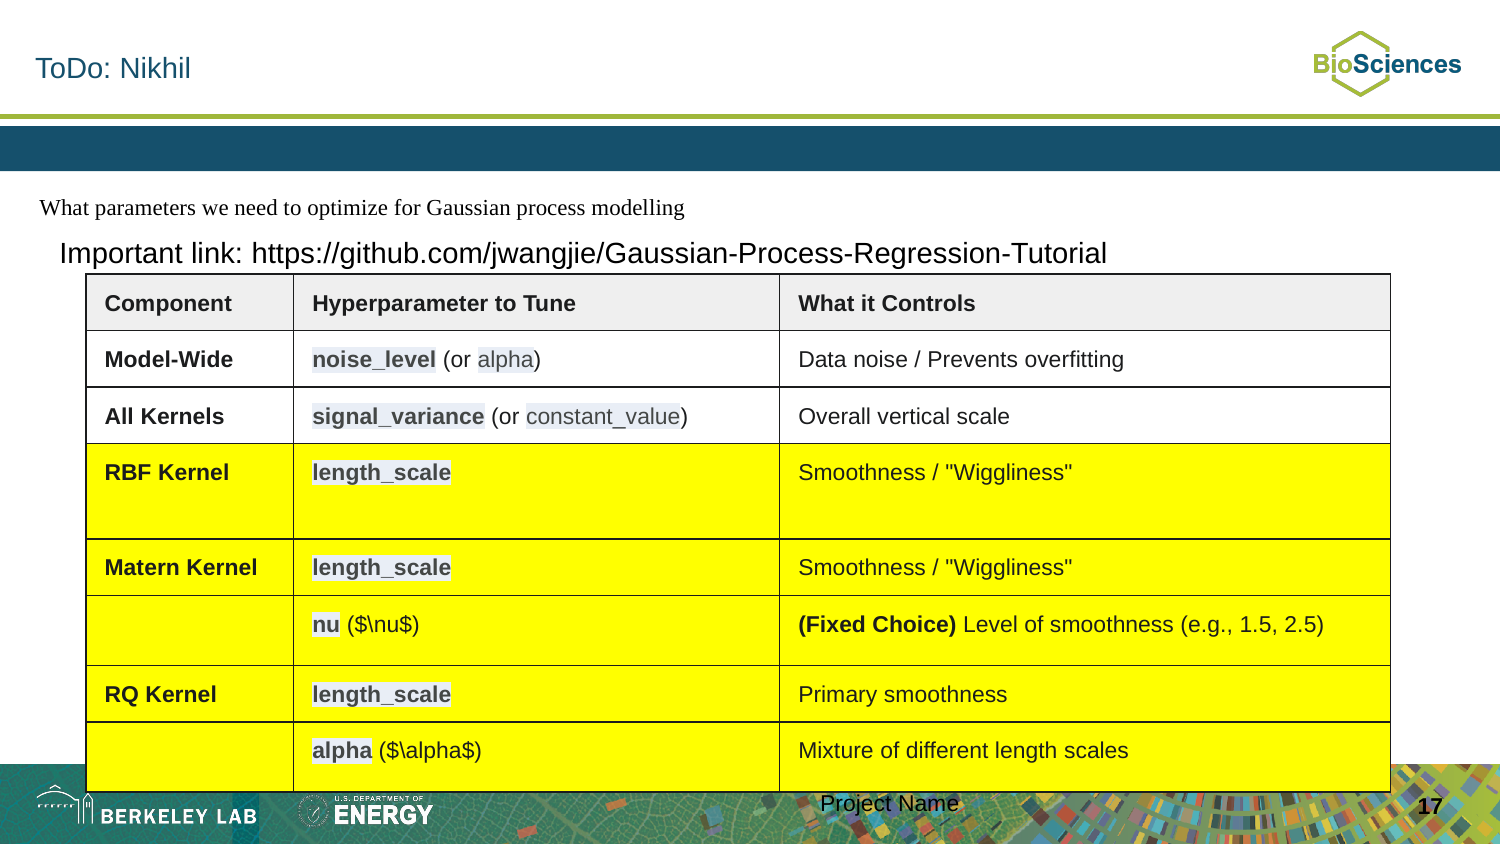

# ToDo: Nikhil
What parameters we need to optimize for Gaussian process modelling
 Important link: https://github.com/jwangjie/Gaussian-Process-Regression-Tutorial
| Component | Hyperparameter to Tune | What it Controls |
| --- | --- | --- |
| Model-Wide | noise\_level (or alpha) | Data noise / Prevents overfitting |
| All Kernels | signal\_variance (or constant\_value) | Overall vertical scale |
| RBF Kernel | length\_scale | Smoothness / "Wiggliness" |
| Matern Kernel | length\_scale | Smoothness / "Wiggliness" |
|  | nu ($\nu$) | (Fixed Choice) Level of smoothness (e.g., 1.5, 2.5) |
| RQ Kernel | length\_scale | Primary smoothness |
|  | alpha ($\alpha$) | Mixture of different length scales |
Project Name
17